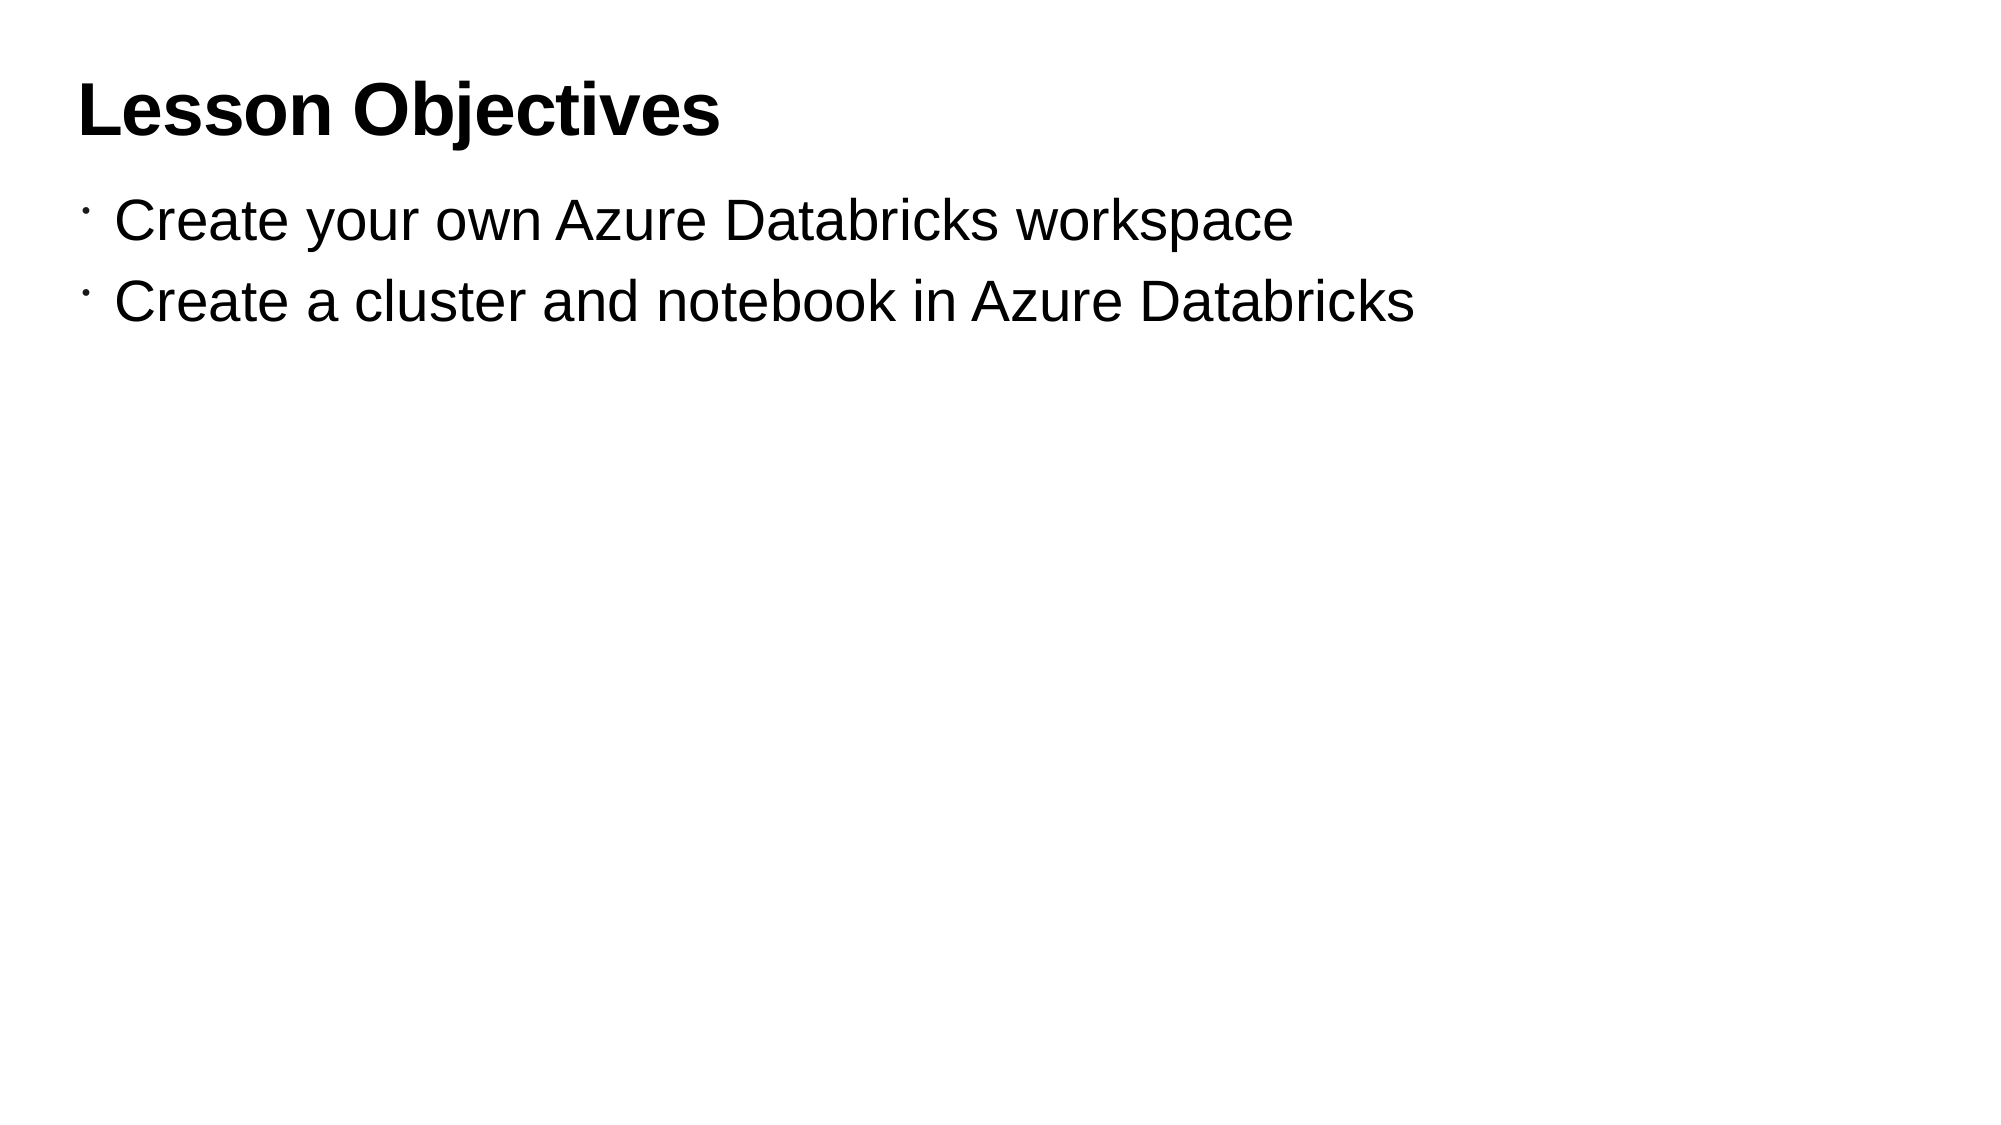

# Lesson Objectives
Create your own Azure Databricks workspace
Create a cluster and notebook in Azure Databricks